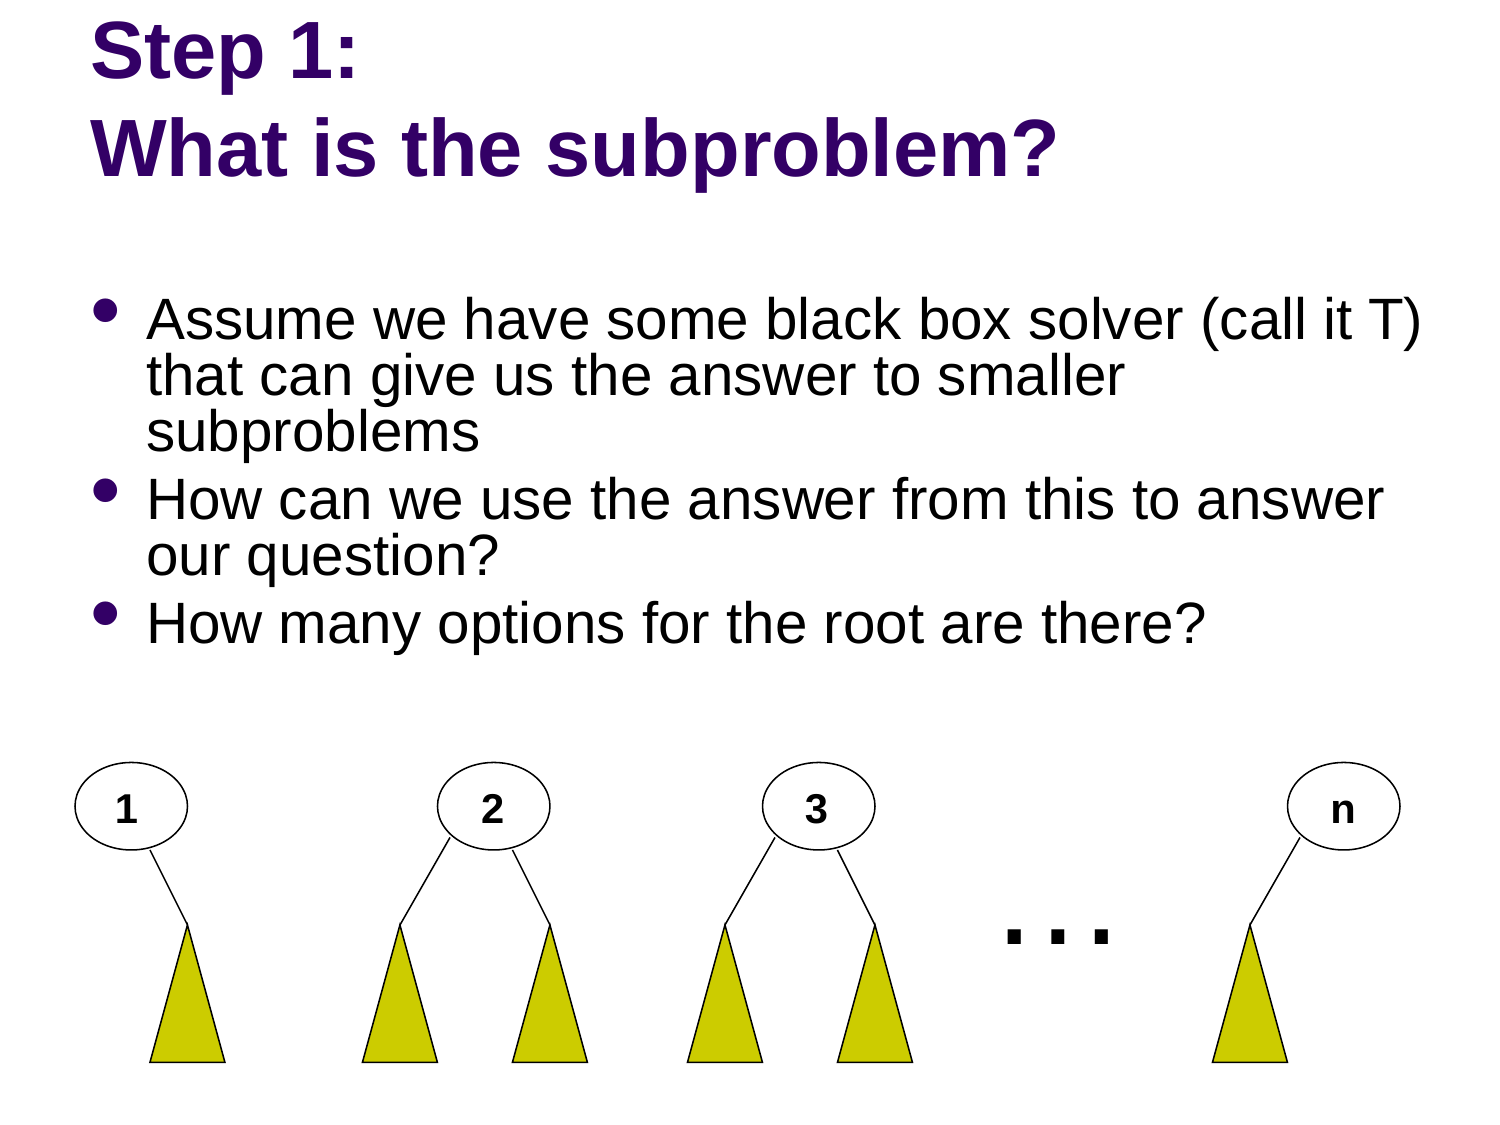

# Step 1: What is the subproblem?
Assume we have some black box solver (call it T) that can give us the answer to smaller subproblems
How can we use the answer from this to answer our question?
How many options for the root are there?

 1
 2
 3
 n
…